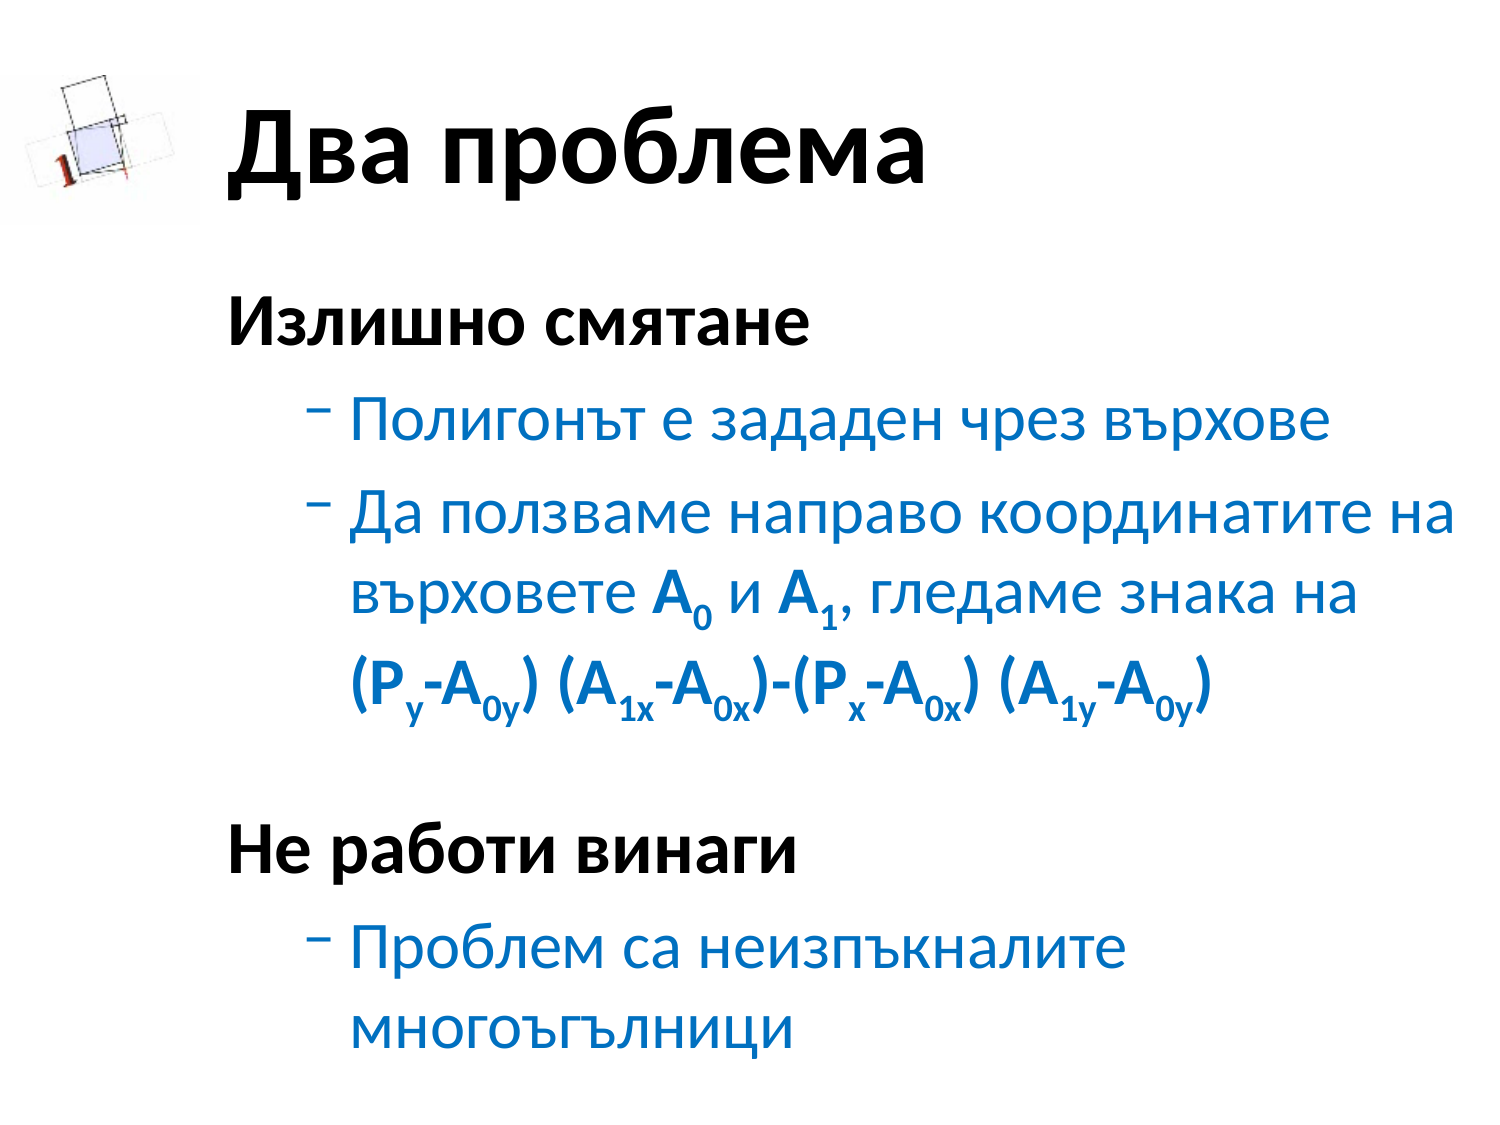

# Два проблема
Излишно смятане
Полигонът е зададен чрез върхове
Да ползваме направо координатите на върховете А0 и А1, гледаме знака на
(Py-A0y) (A1x-A0x)-(Px-A0x) (A1y-A0y)

Не работи винаги
Проблем са неизпъкналите многоъгълници